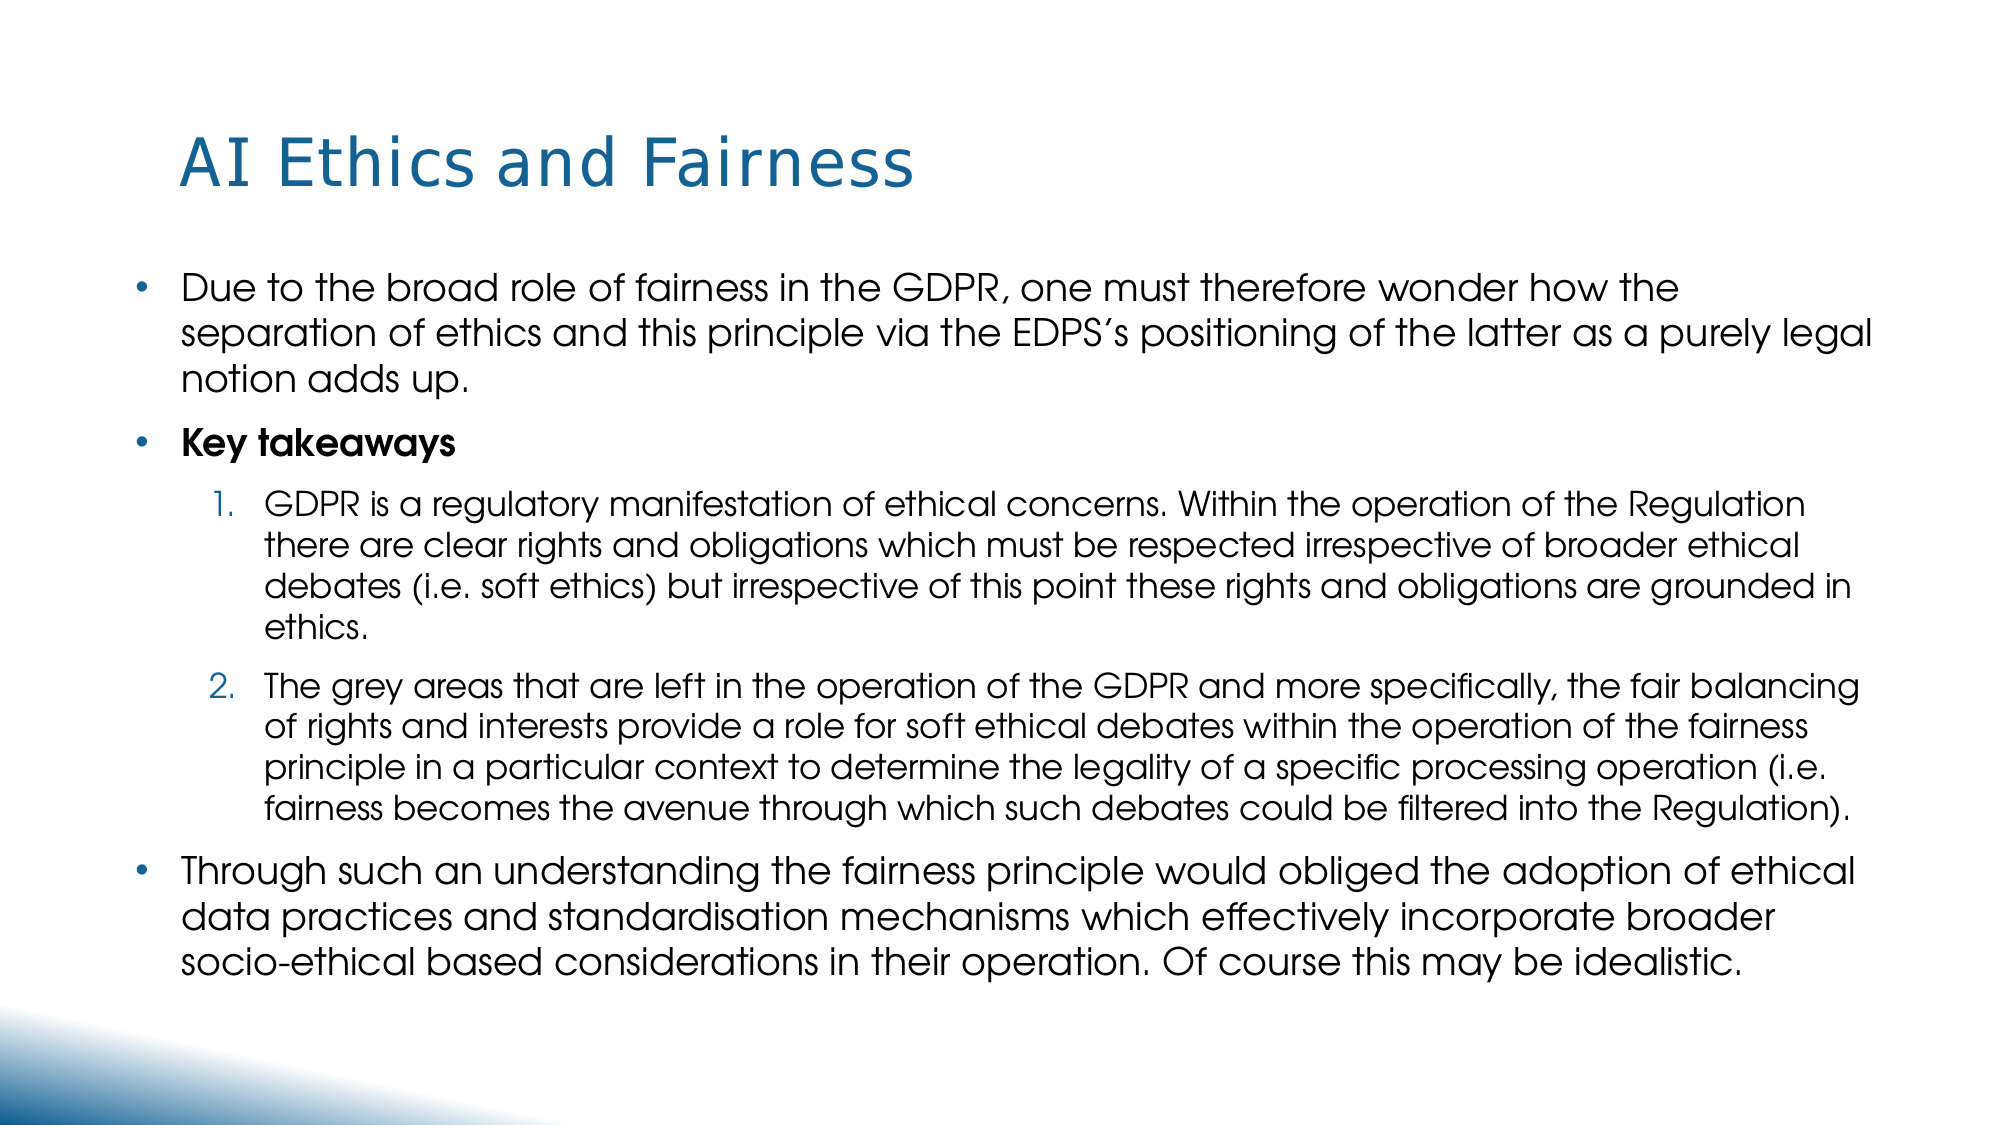

# AI Ethics and Fairness
Due to the broad role of fairness in the GDPR, one must therefore wonder how the separation of ethics and this principle via the EDPS’s positioning of the latter as a purely legal notion adds up.
Key takeaways
GDPR is a regulatory manifestation of ethical concerns. Within the operation of the Regulation there are clear rights and obligations which must be respected irrespective of broader ethical debates (i.e. soft ethics) but irrespective of this point these rights and obligations are grounded in ethics.
The grey areas that are left in the operation of the GDPR and more specifically, the fair balancing of rights and interests provide a role for soft ethical debates within the operation of the fairness principle in a particular context to determine the legality of a specific processing operation (i.e. fairness becomes the avenue through which such debates could be filtered into the Regulation).
Through such an understanding the fairness principle would obliged the adoption of ethical data practices and standardisation mechanisms which effectively incorporate broader socio-ethical based considerations in their operation. Of course this may be idealistic.